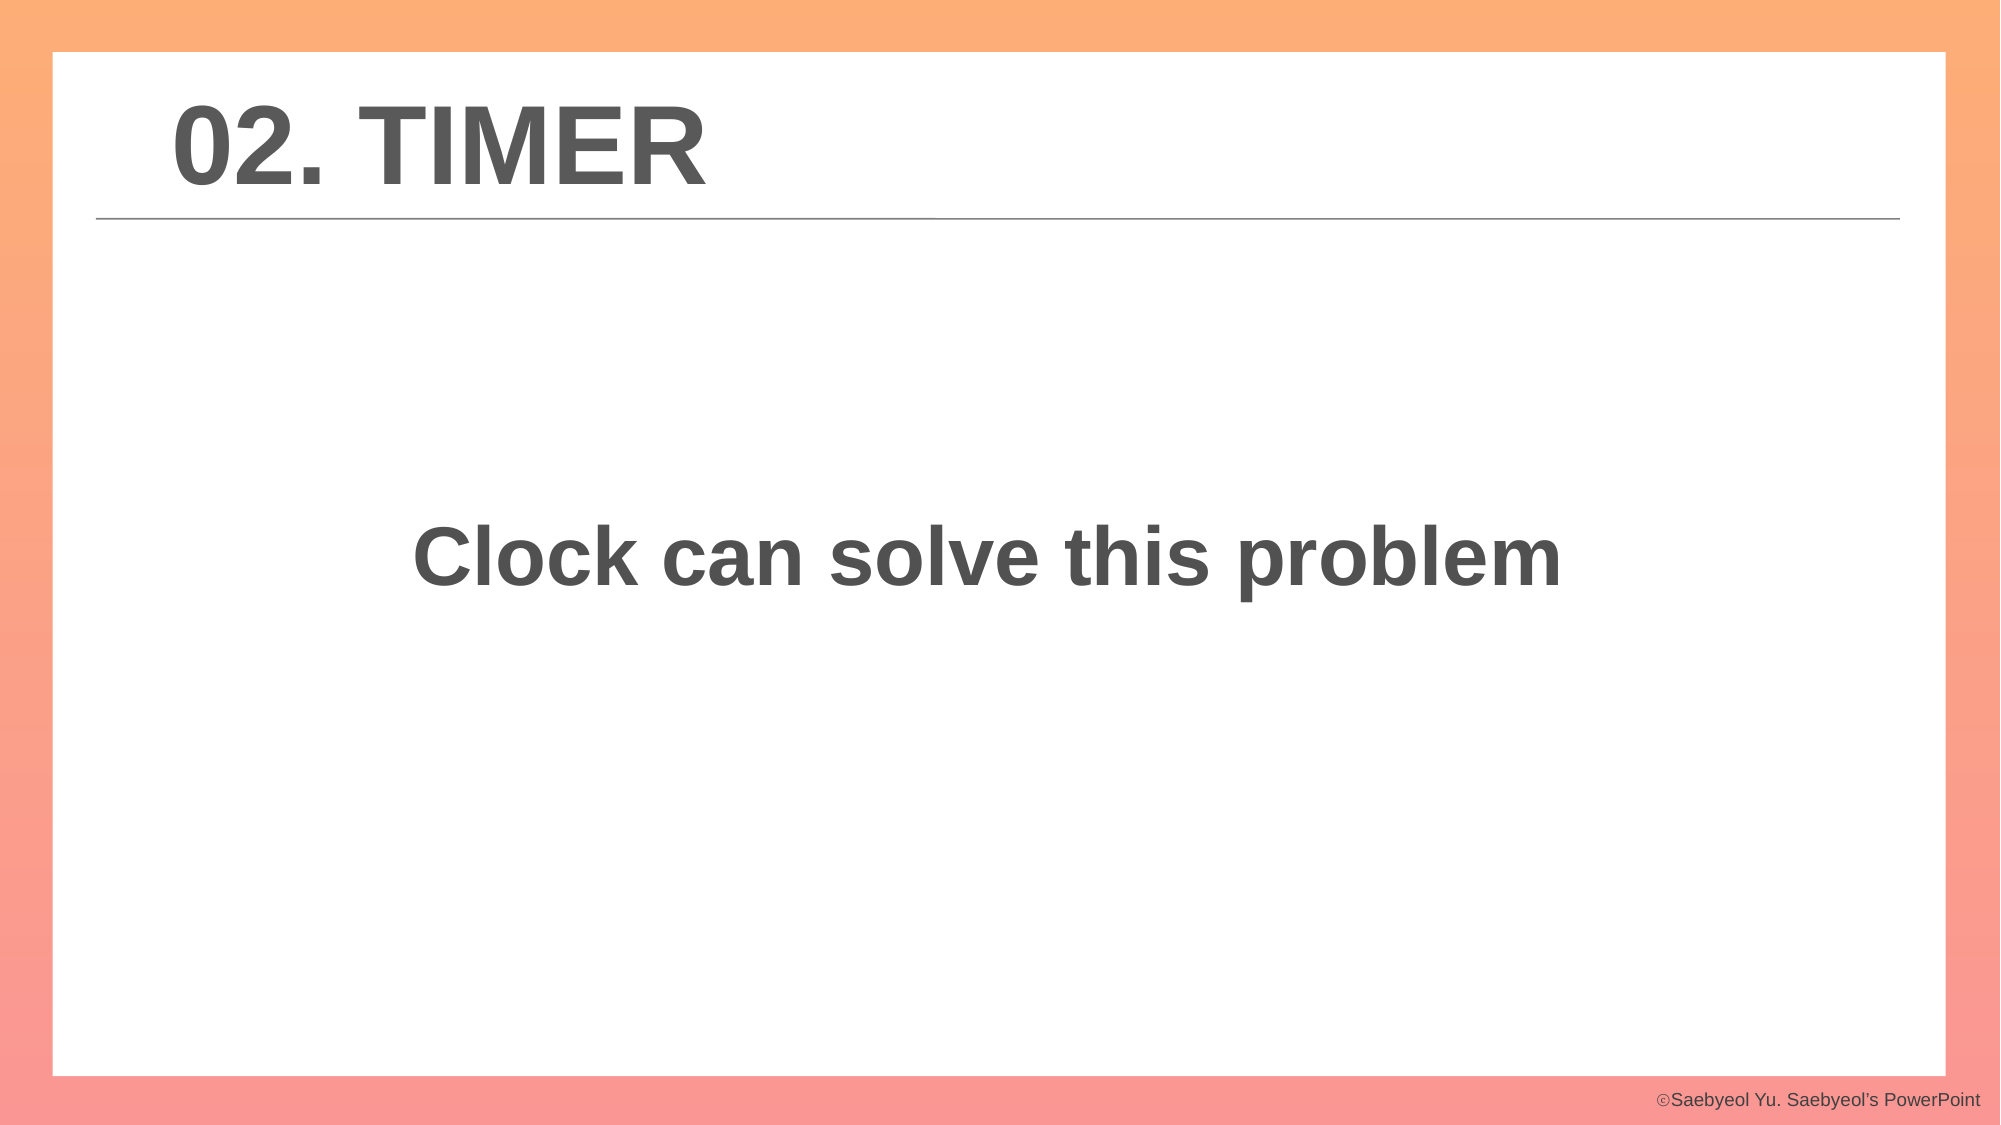

02. TIMER
Clock can solve this problem